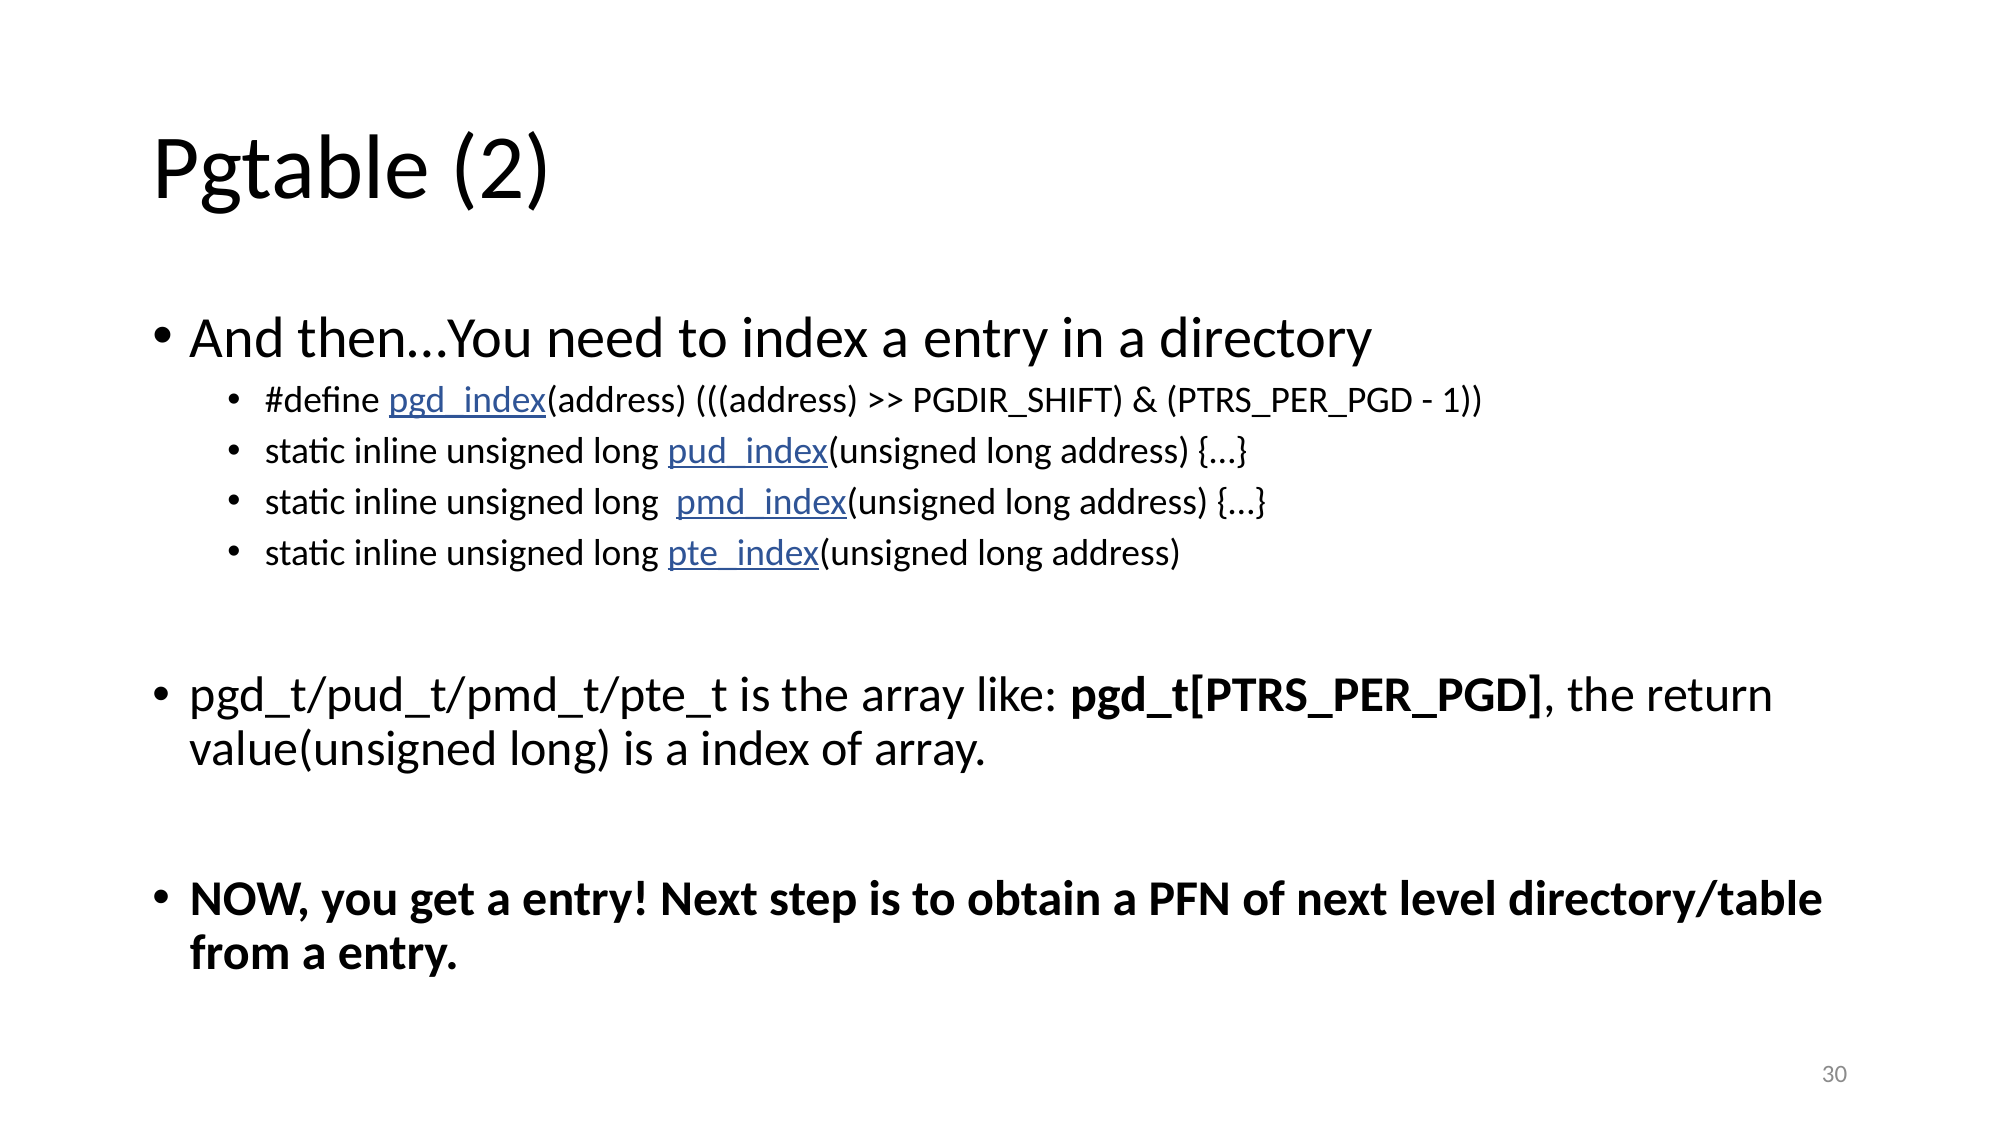

# Pgtable (2)
And then…You need to index a entry in a directory
#define pgd_index(address) (((address) >> PGDIR_SHIFT) & (PTRS_PER_PGD - 1))
static inline unsigned long pud_index(unsigned long address) {…}
static inline unsigned long  pmd_index(unsigned long address) {…}
static inline unsigned long pte_index(unsigned long address)

pgd_t/pud_t/pmd_t/pte_t is the array like: pgd_t[PTRS_PER_PGD], the return value(unsigned long) is a index of array.

NOW, you get a entry! Next step is to obtain a PFN of next level directory/table from a entry.

30